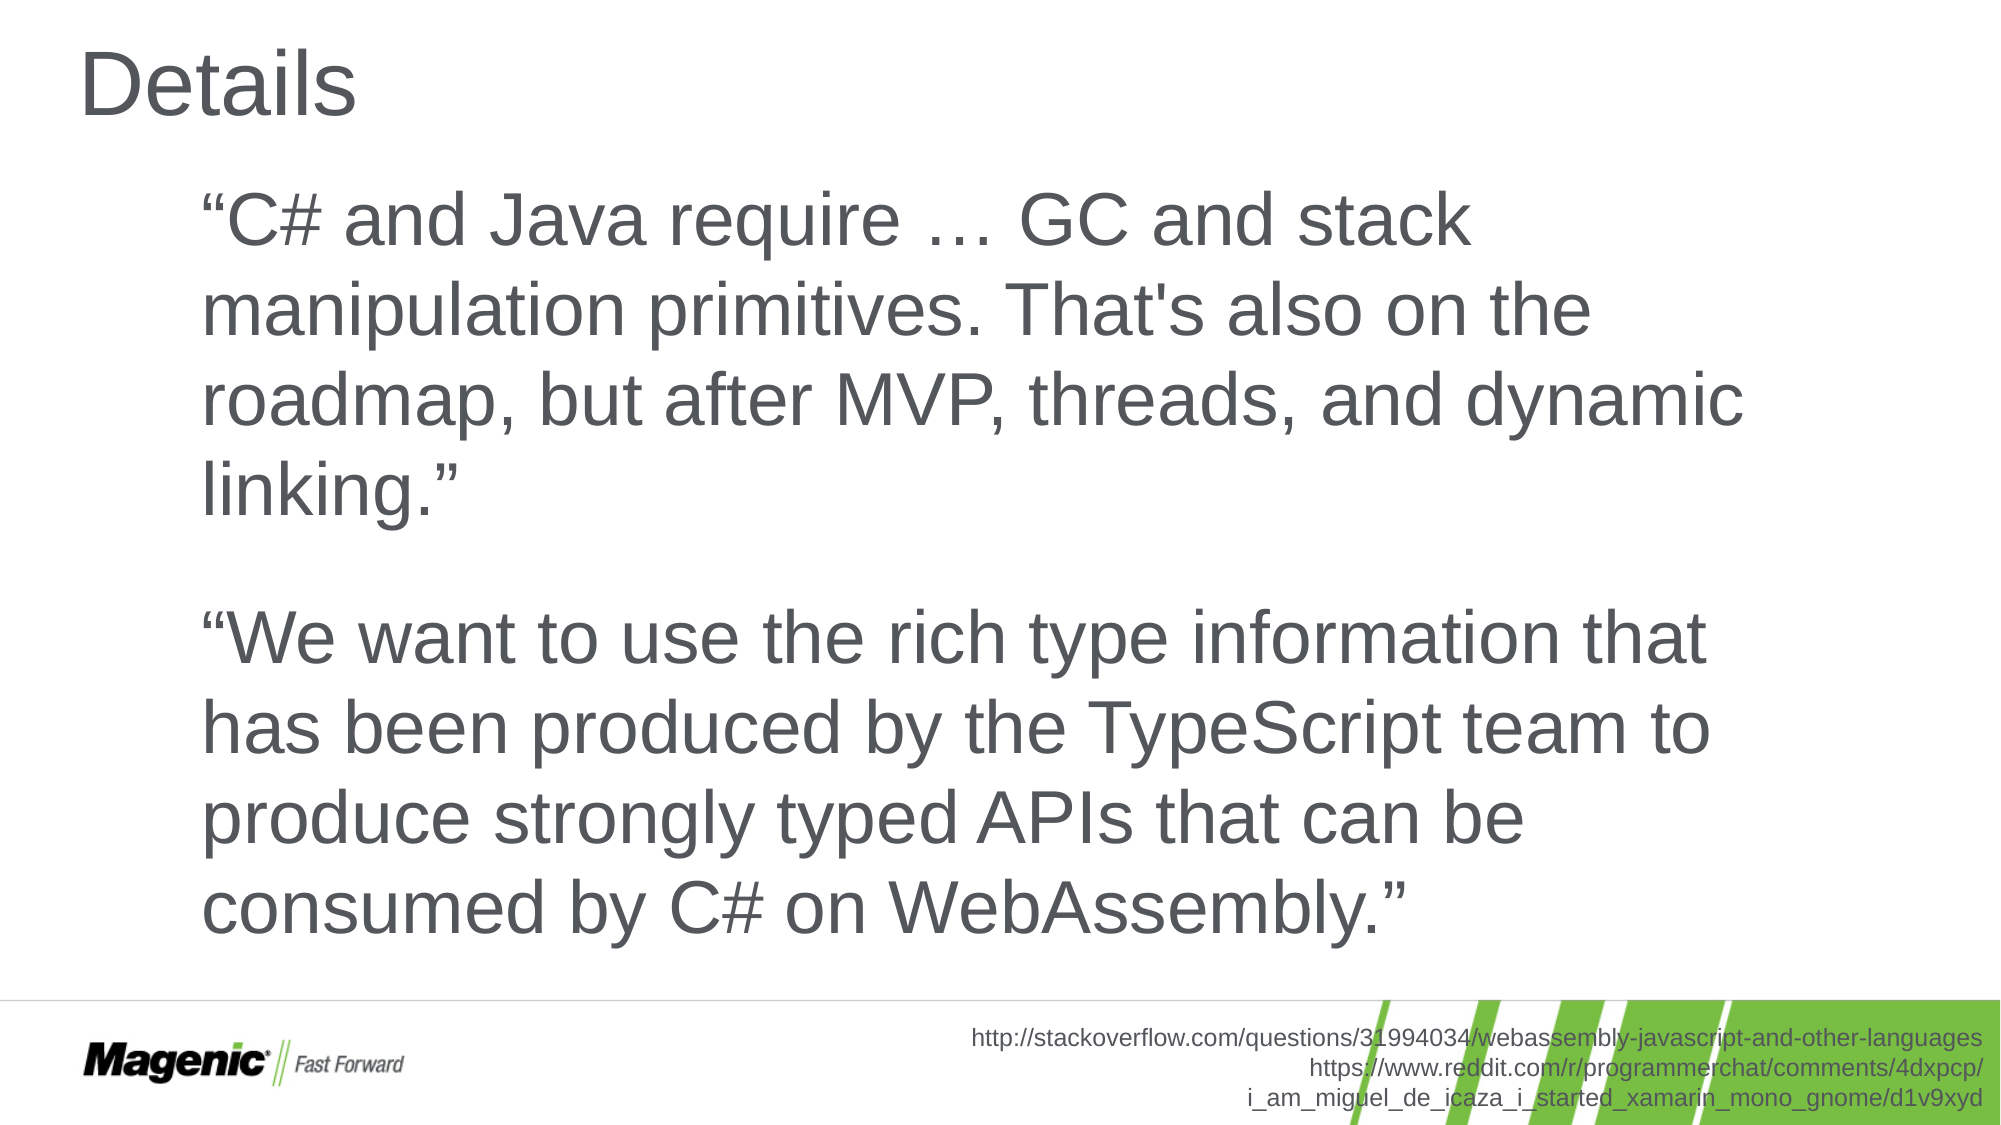

# Details
“C# and Java require … GC and stack manipulation primitives. That's also on the roadmap, but after MVP, threads, and dynamic linking.”
“We want to use the rich type information that has been produced by the TypeScript team to produce strongly typed APIs that can be consumed by C# on WebAssembly.”
http://stackoverflow.com/questions/31994034/webassembly-javascript-and-other-languages
https://www.reddit.com/r/programmerchat/comments/4dxpcp/i_am_miguel_de_icaza_i_started_xamarin_mono_gnome/d1v9xyd